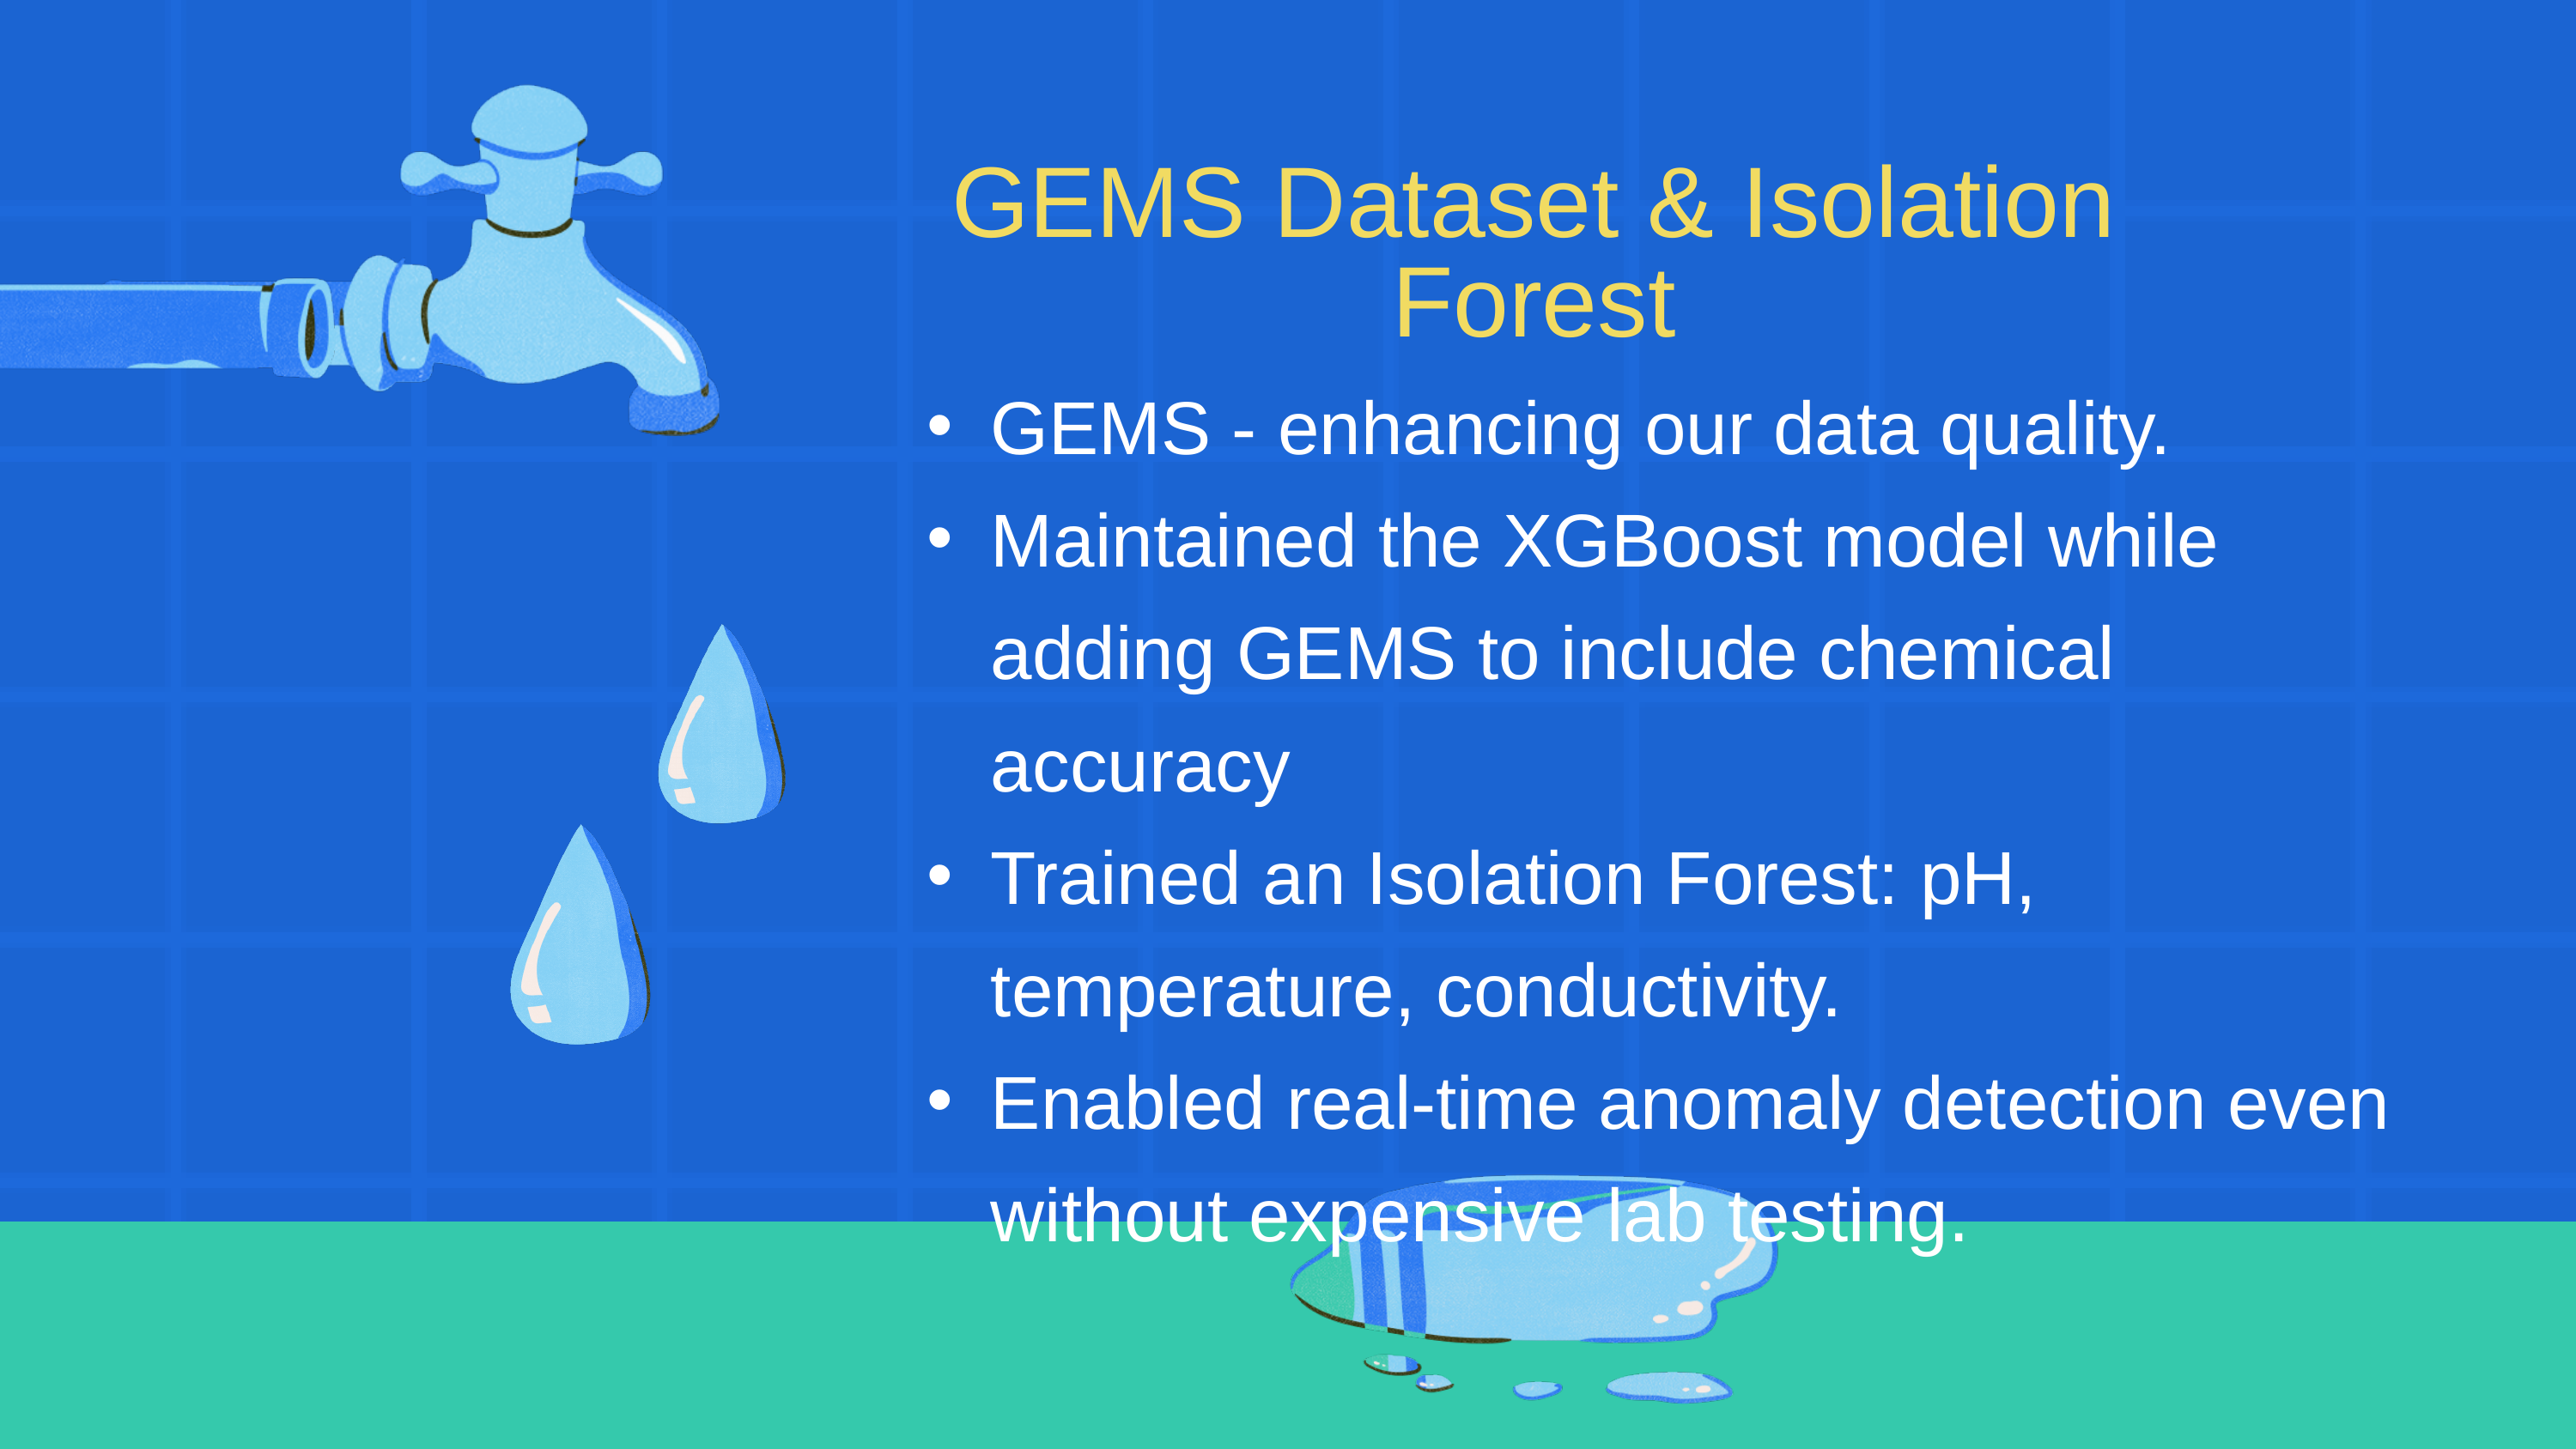

GEMS Dataset & Isolation Forest

GEMS - enhancing our data quality.
Maintained the XGBoost model while adding GEMS to include chemical accuracy
Trained an Isolation Forest: pH, temperature, conductivity.
Enabled real-time anomaly detection even without expensive lab testing.